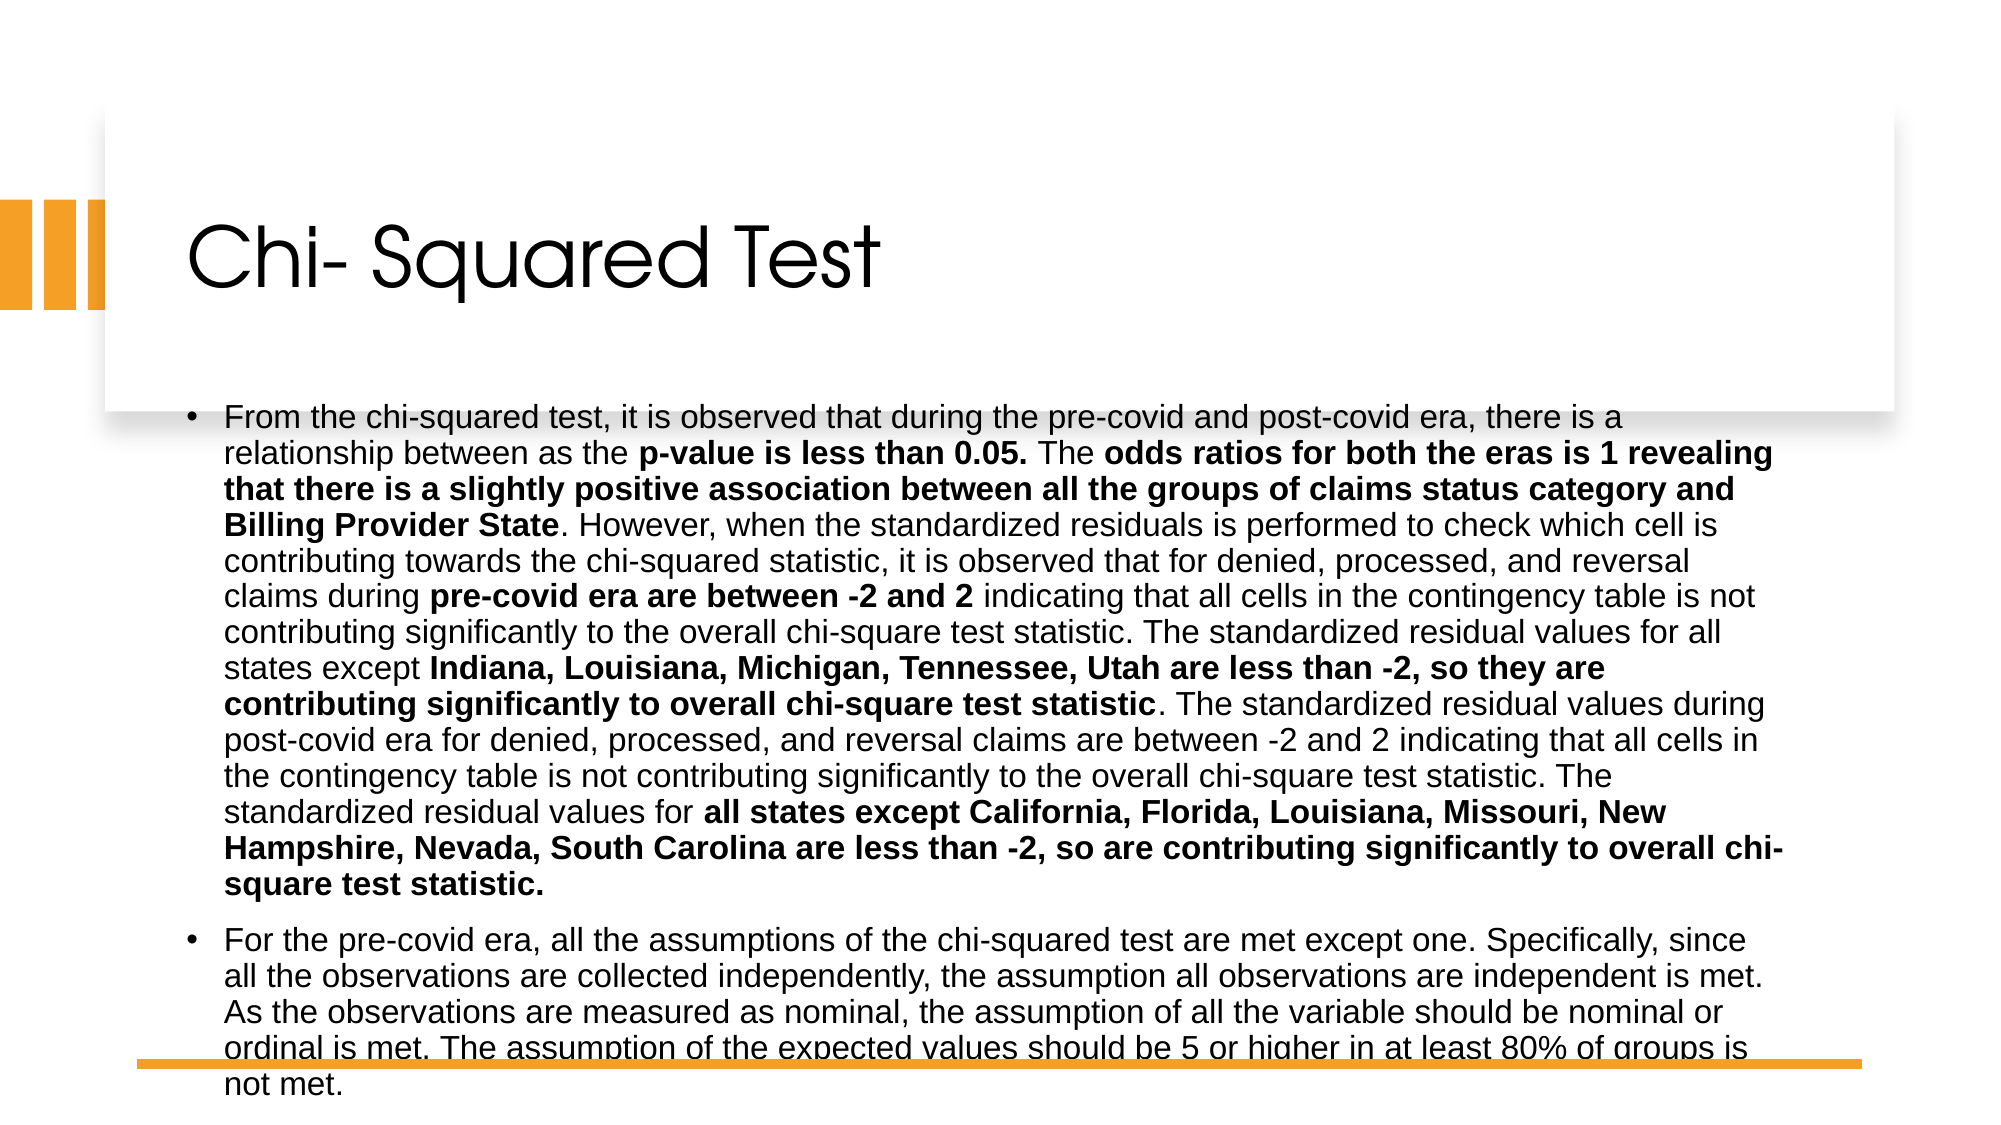

# Chi- Squared Test

From the chi-squared test, it is observed that during the pre-covid and post-covid era, there is a relationship between as the p-value is less than 0.05. The odds ratios for both the eras is 1 revealing that there is a slightly positive association between all the groups of claims status category and Billing Provider State. However, when the standardized residuals is performed to check which cell is contributing towards the chi-squared statistic, it is observed that for denied, processed, and reversal claims during pre-covid era are between -2 and 2 indicating that all cells in the contingency table is not contributing significantly to the overall chi-square test statistic. The standardized residual values for all states except Indiana, Louisiana, Michigan, Tennessee, Utah are less than -2, so they are contributing significantly to overall chi-square test statistic. The standardized residual values during post-covid era for denied, processed, and reversal claims are between -2 and 2 indicating that all cells in the contingency table is not contributing significantly to the overall chi-square test statistic. The standardized residual values for all states except California, Florida, Louisiana, Missouri, New Hampshire, Nevada, South Carolina are less than -2, so are contributing significantly to overall chi-square test statistic.
For the pre-covid era, all the assumptions of the chi-squared test are met except one. Specifically, since all the observations are collected independently, the assumption all observations are independent is met. As the observations are measured as nominal, the assumption of all the variable should be nominal or ordinal is met. The assumption of the expected values should be 5 or higher in at least 80% of groups is not met.